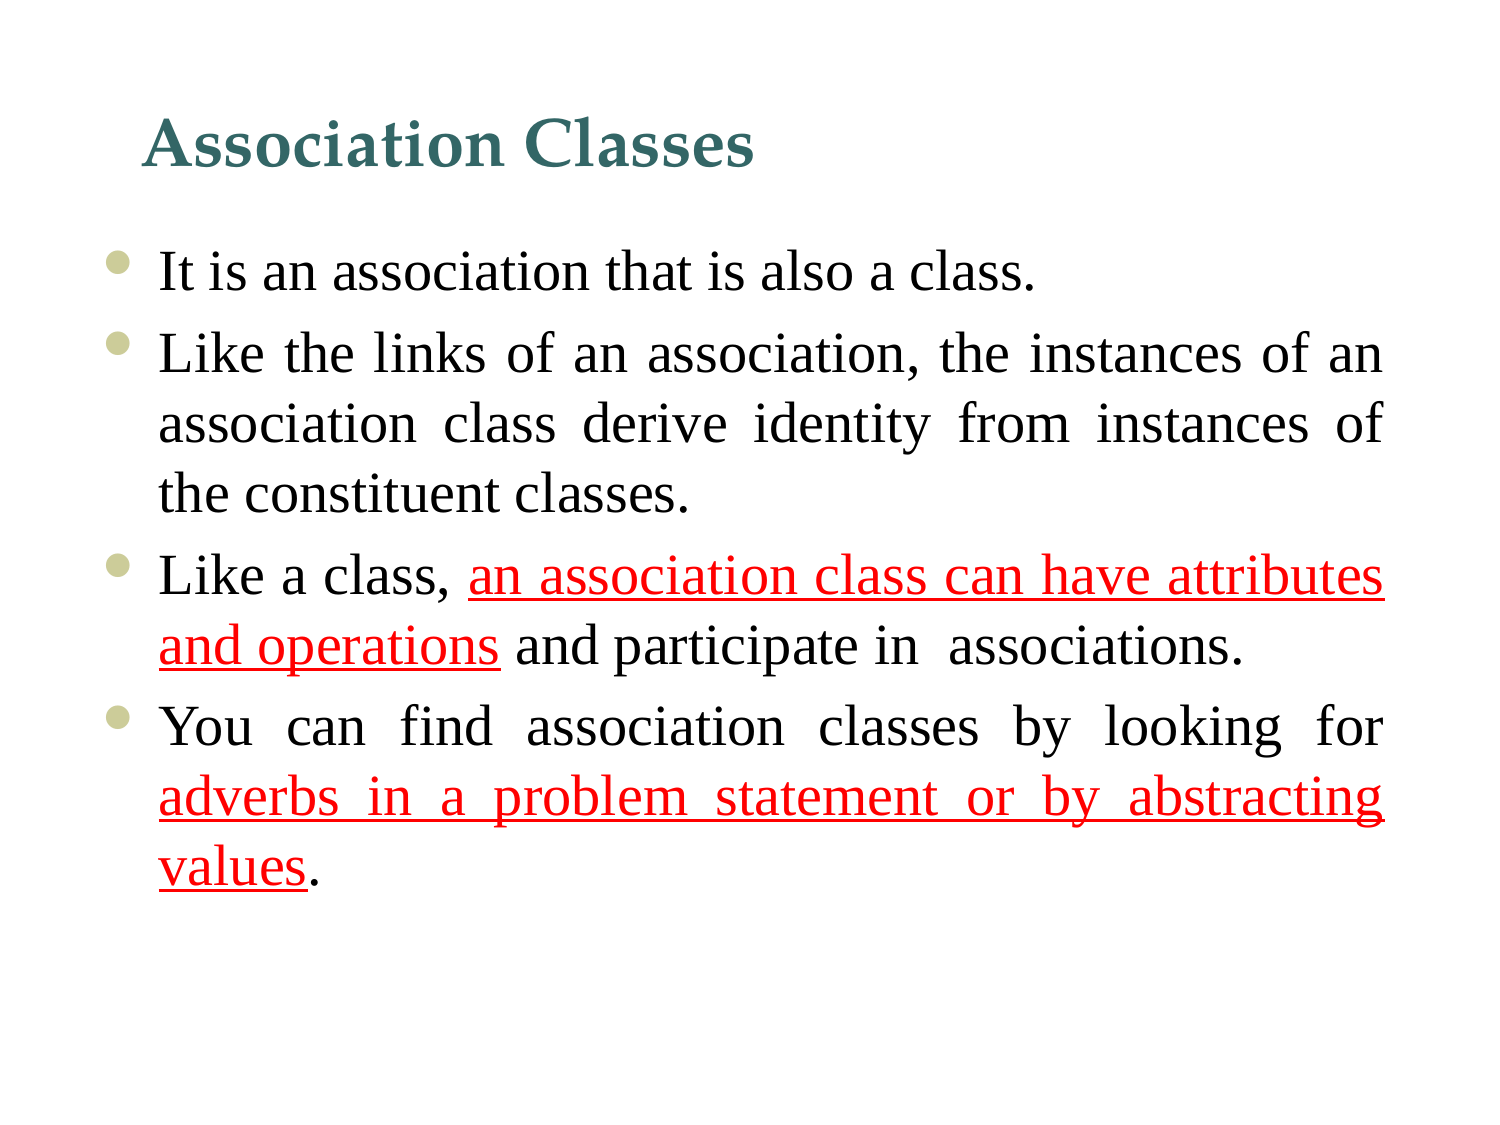

# Association Classes
It is an association that is also a class.
Like the links of an association, the instances of an association class derive identity from instances of the constituent classes.
Like a class, an association class can have attributes and operations and participate in  associations.
You can find association classes by looking for adverbs in a problem statement or by abstracting values.